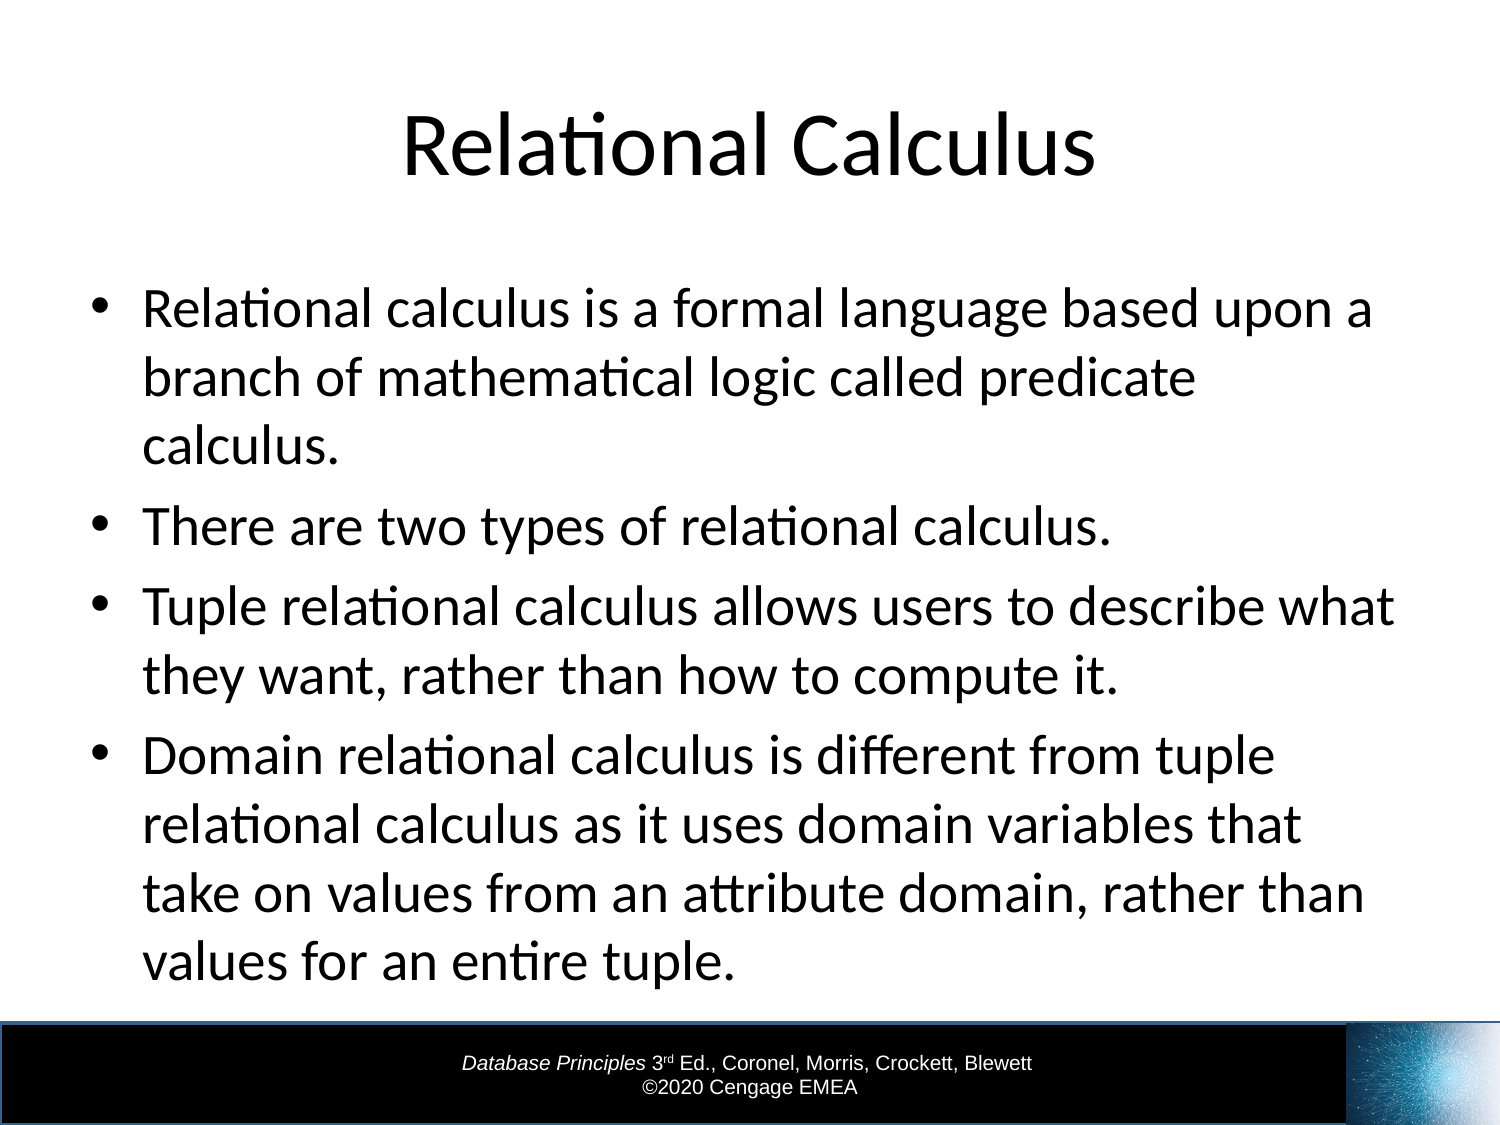

# Relational Calculus
Relational calculus is a formal language based upon a branch of mathematical logic called predicate calculus.
There are two types of relational calculus.
Tuple relational calculus allows users to describe what they want, rather than how to compute it.
Domain relational calculus is different from tuple relational calculus as it uses domain variables that take on values from an attribute domain, rather than values for an entire tuple.